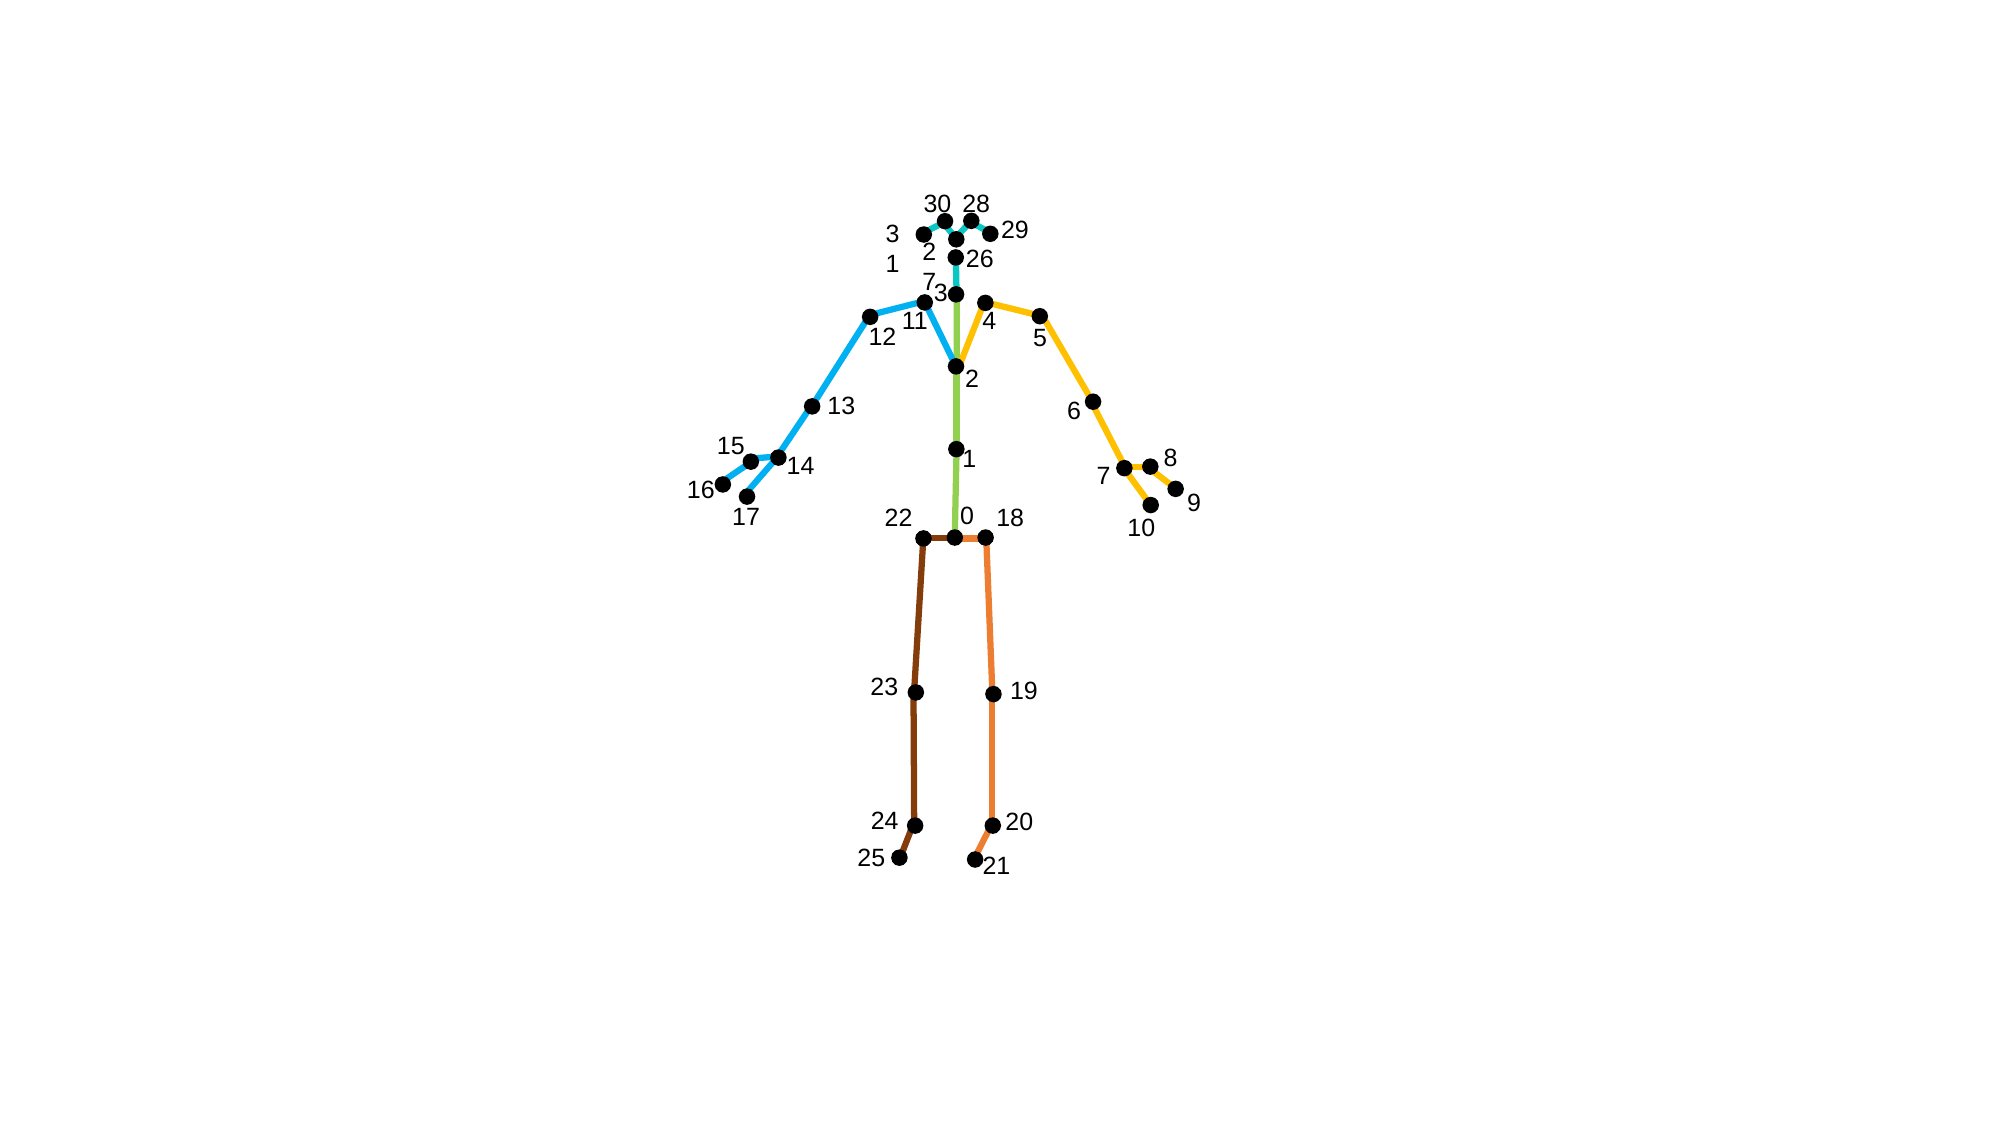

30
28
29
31

27

26

3

11
4

12
5
2

13
6

15
8
1
14

7

16

9

0
17
18
22

10

23
19

24
20

25
21